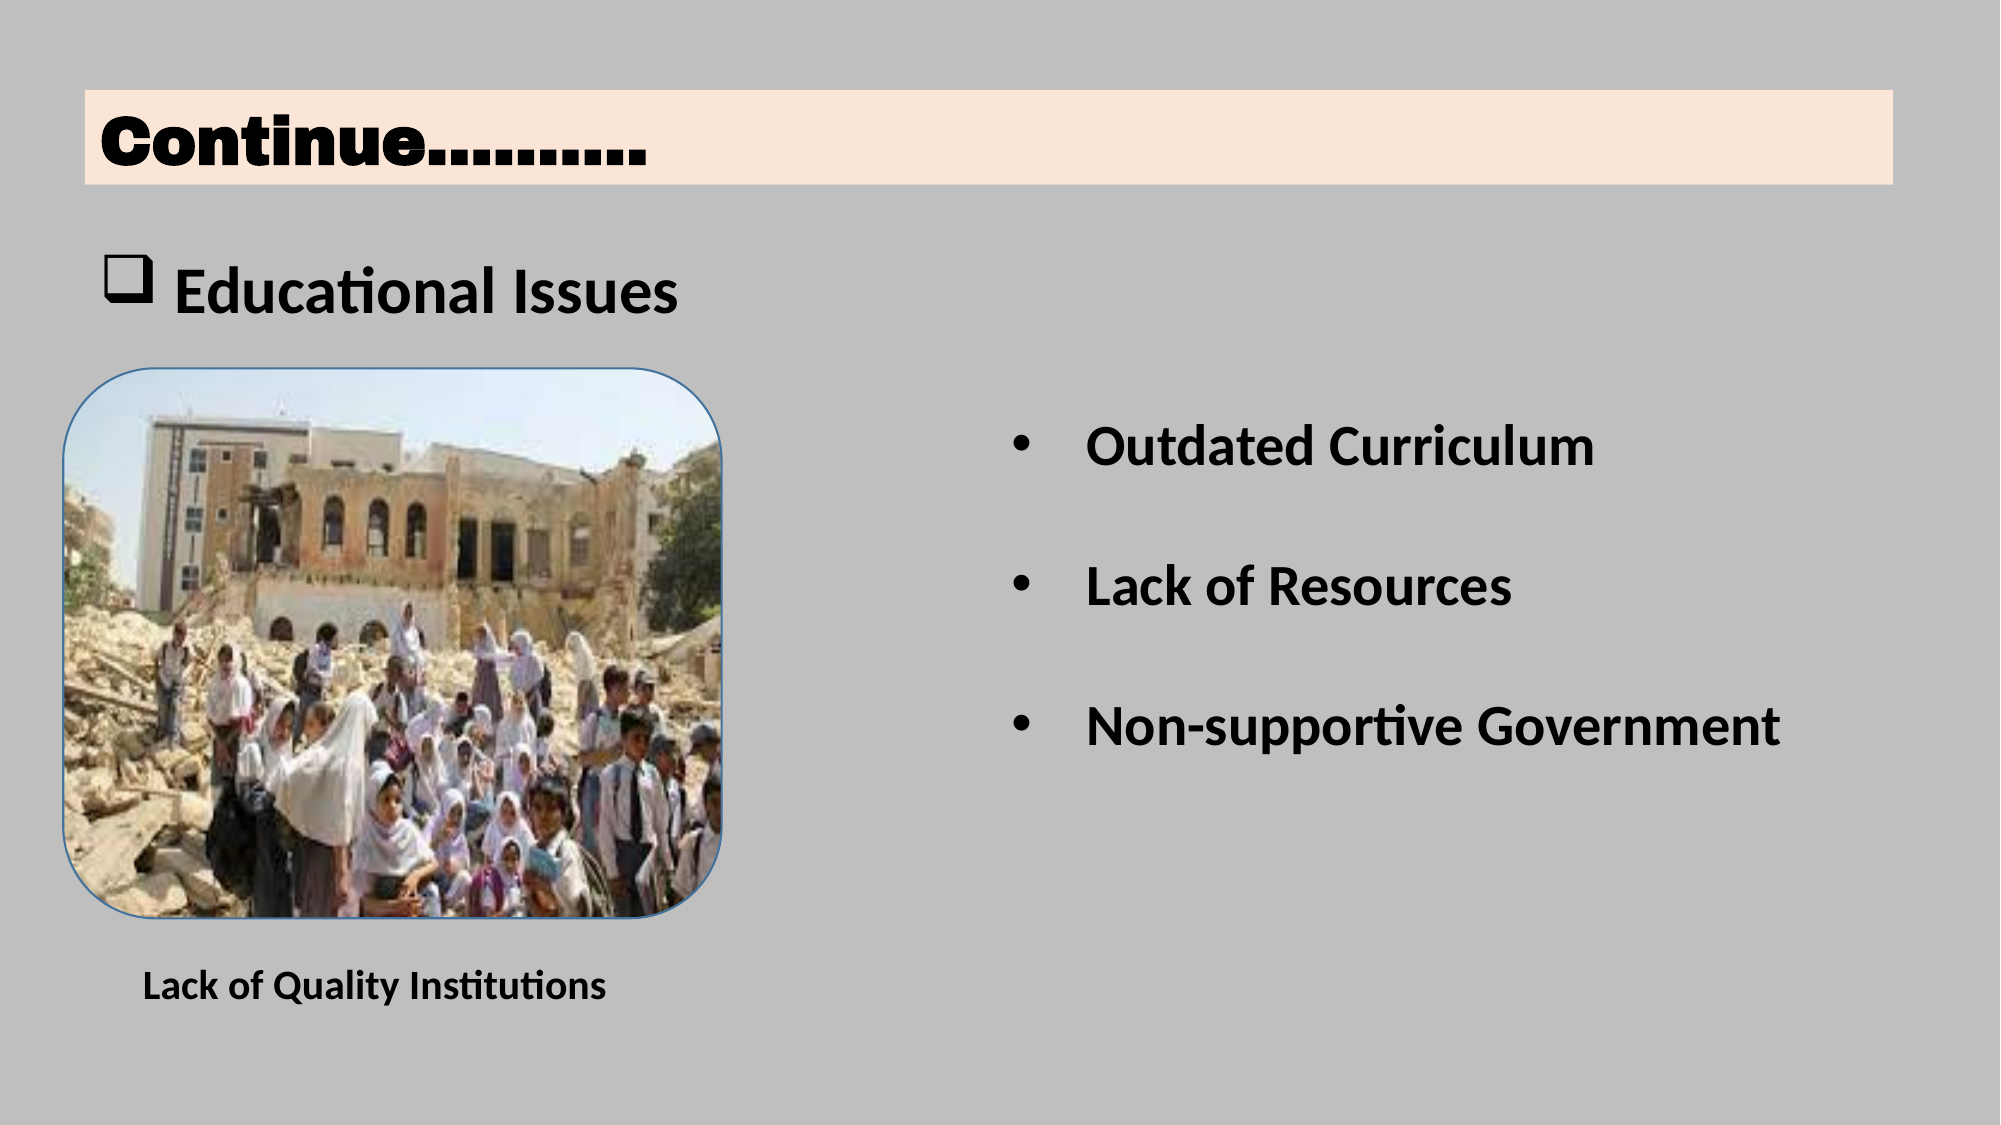

Continue……….
Educational Issues

Lack of Quality Institutions
Outdated Curriculum

Lack of Resources

Non-supportive Government